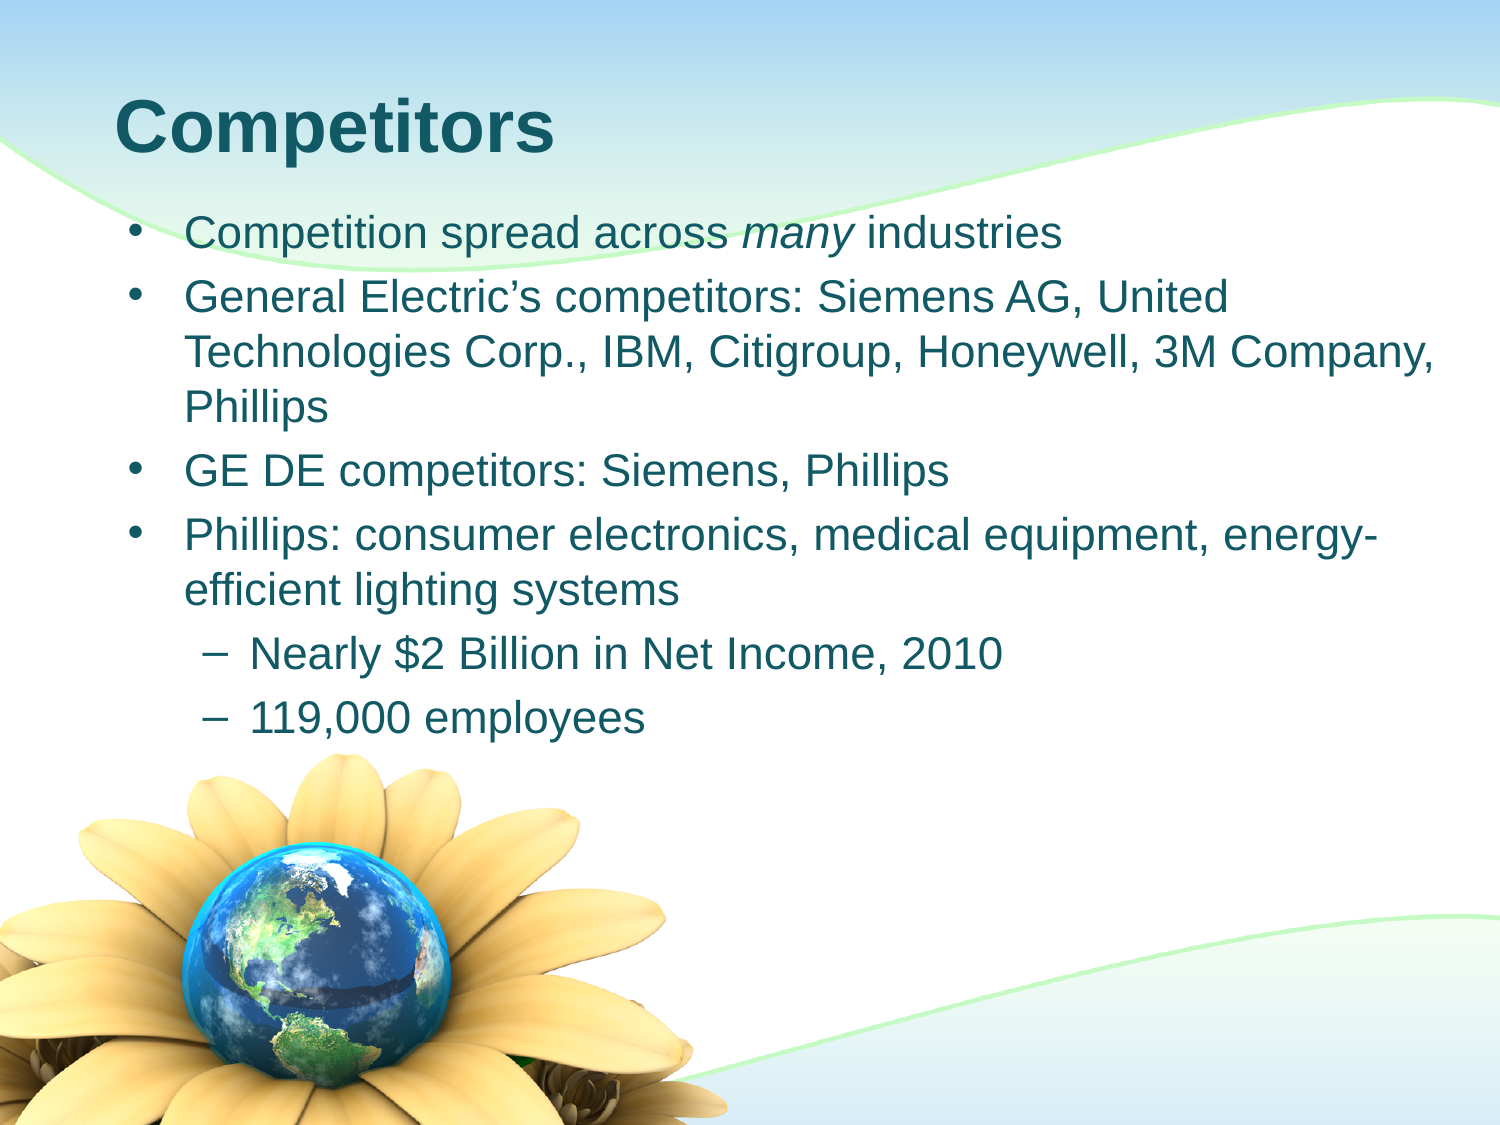

# Competitors
Competition spread across many industries
General Electric’s competitors: Siemens AG, United Technologies Corp., IBM, Citigroup, Honeywell, 3M Company, Phillips
GE DE competitors: Siemens, Phillips
Phillips: consumer electronics, medical equipment, energy-efficient lighting systems
Nearly $2 Billion in Net Income, 2010
119,000 employees